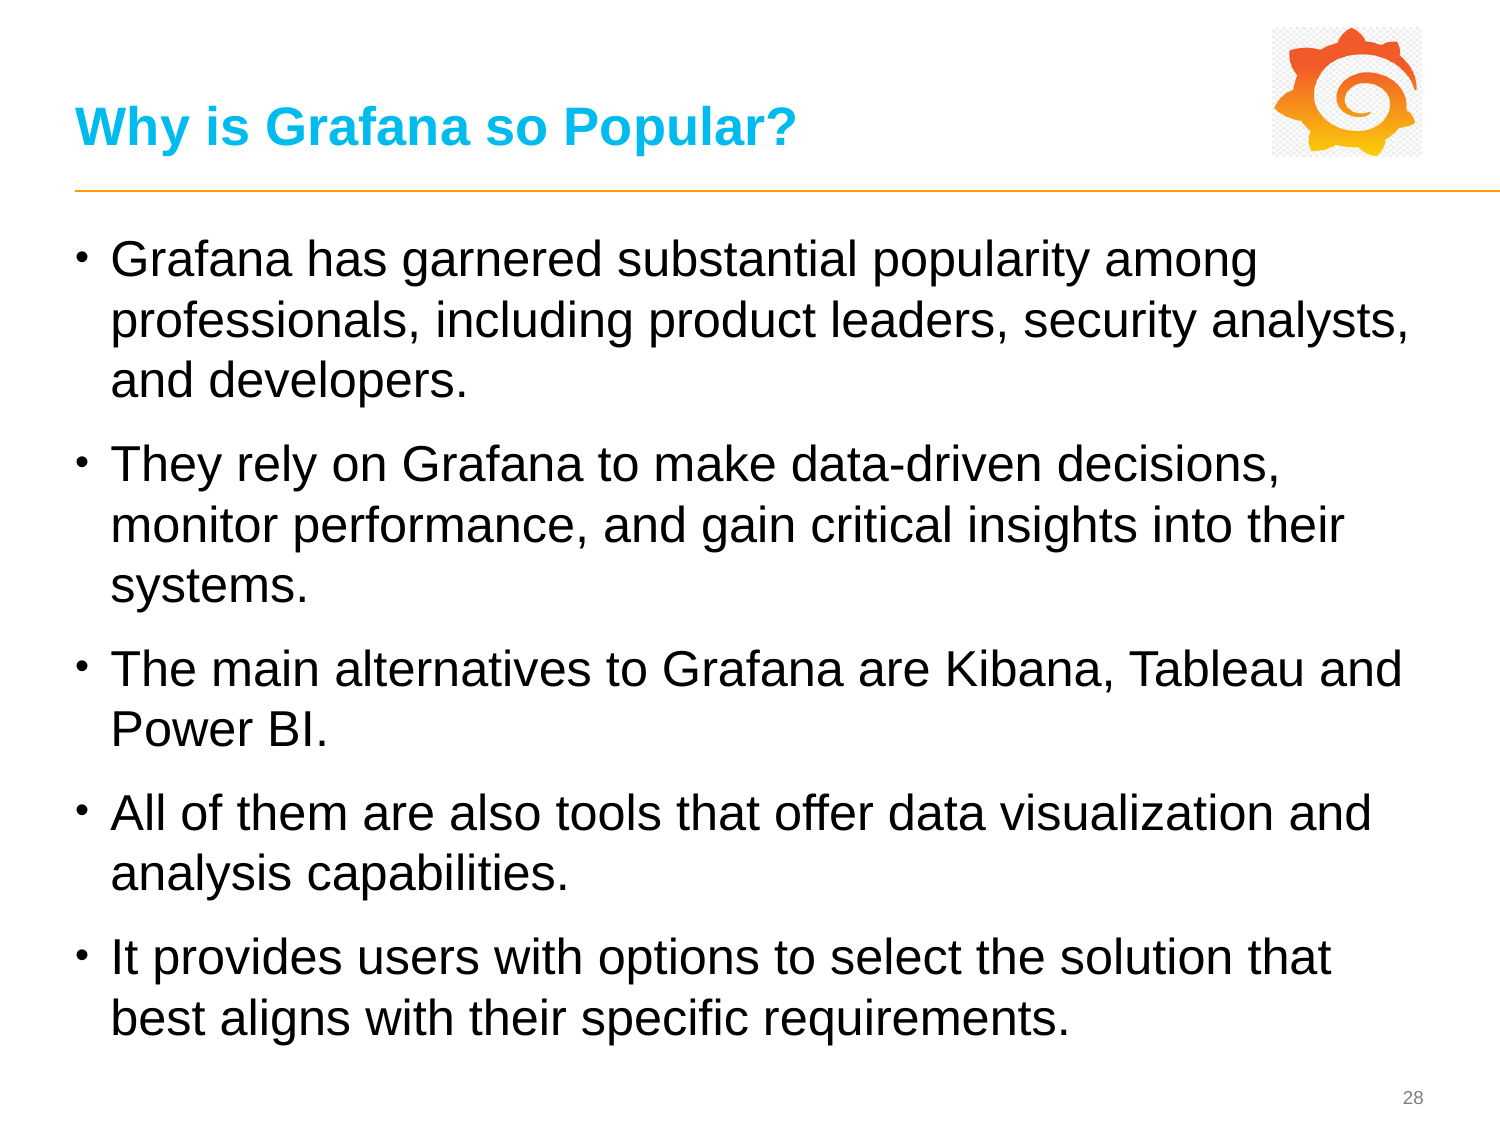

# Why is Grafana so Popular?
Grafana has garnered substantial popularity among professionals, including product leaders, security analysts, and developers.
They rely on Grafana to make data-driven decisions, monitor performance, and gain critical insights into their systems.
The main alternatives to Grafana are Kibana, Tableau and Power BI.
All of them are also tools that offer data visualization and analysis capabilities.
It provides users with options to select the solution that best aligns with their specific requirements.